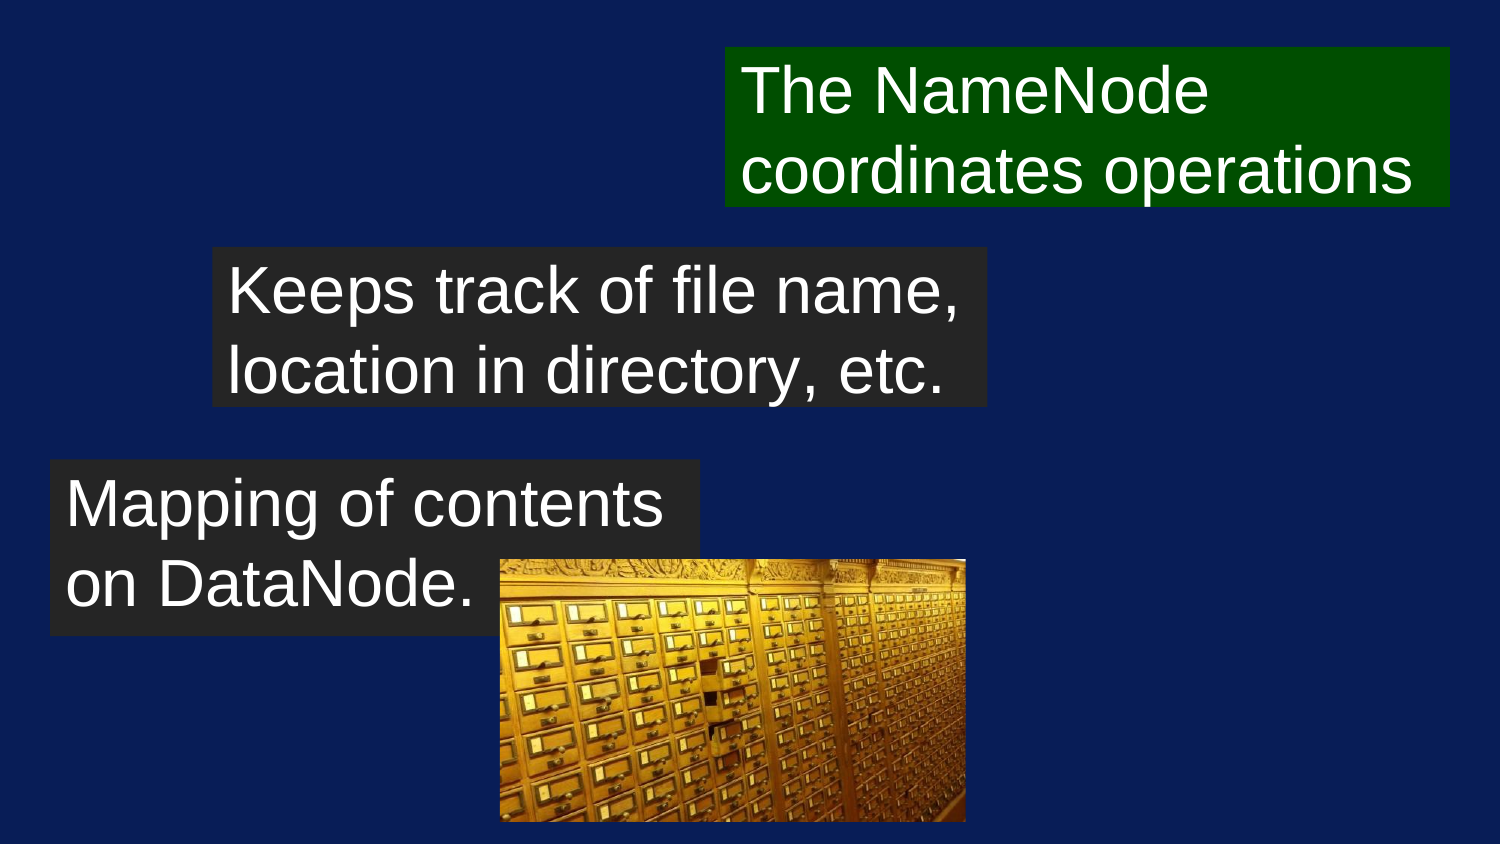

The NameNode
coordinates operations
Keeps track of file name,
location in directory, etc.

Mapping of contents
on DataNode.